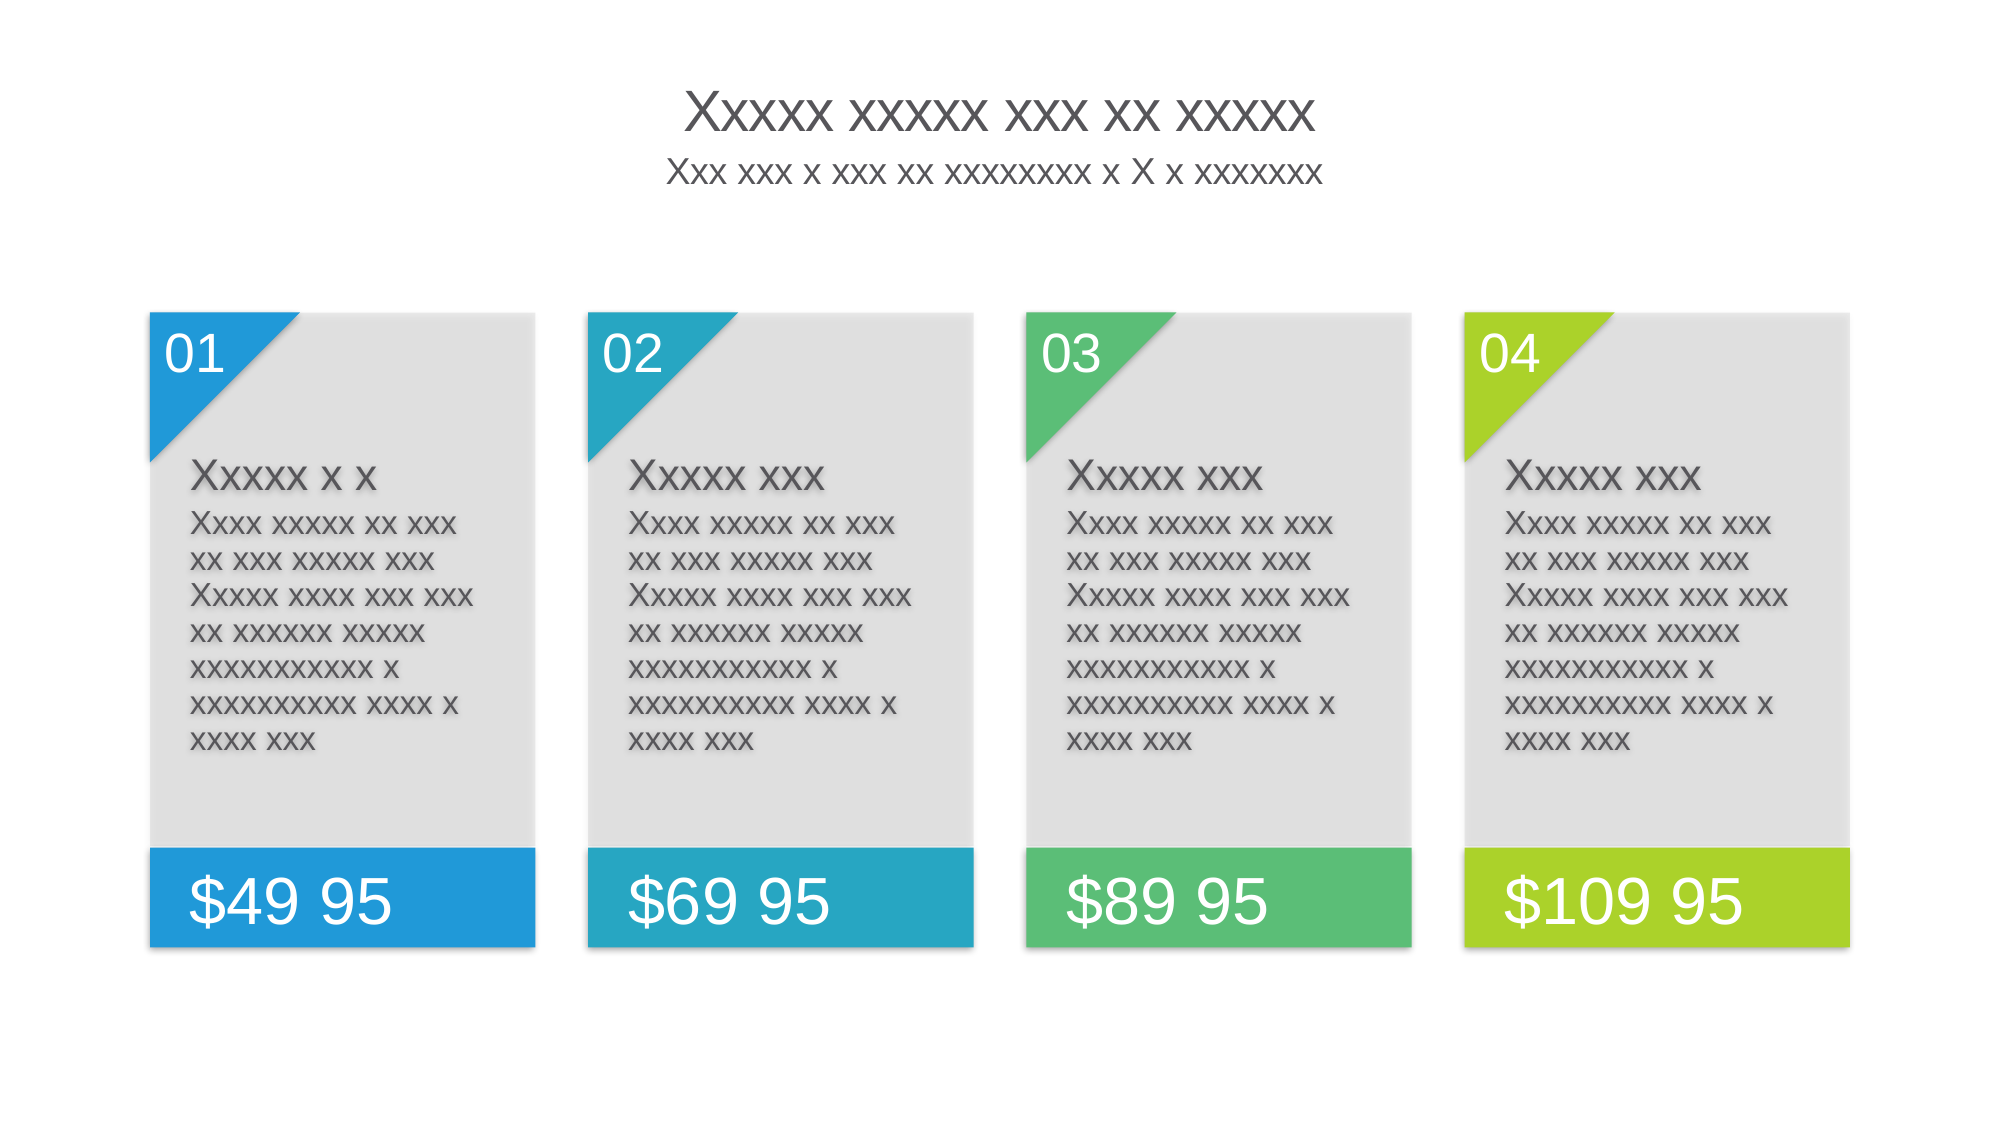

# Xxxxx xxxxx xxx xx xxxxx
Xxx xxx x xxx xx xxxxxxxx x X x xxxxxxx
01
Xxxxx x x
Xxxx xxxxx xx xxx xx xxx xxxxx xxx Xxxxx xxxx xxx xxx xx xxxxxx xxxxx xxxxxxxxxxx x xxxxxxxxxx xxxx x xxxx xxx
Xxxxx xxx
Xxxx xxxxx xx xxx xx xxx xxxxx xxx Xxxxx xxxx xxx xxx xx xxxxxx xxxxx xxxxxxxxxxx x xxxxxxxxxx xxxx x xxxx xxx
02
03
Xxxxx xxx
Xxxx xxxxx xx xxx xx xxx xxxxx xxx Xxxxx xxxx xxx xxx xx xxxxxx xxxxx xxxxxxxxxxx x xxxxxxxxxx xxxx x xxxx xxx
04
Xxxxx xxx
Xxxx xxxxx xx xxx xx xxx xxxxx xxx Xxxxx xxxx xxx xxx xx xxxxxx xxxxx xxxxxxxxxxx x xxxxxxxxxx xxxx x xxxx xxx
$49 95
$69 95
$89 95
$109 95